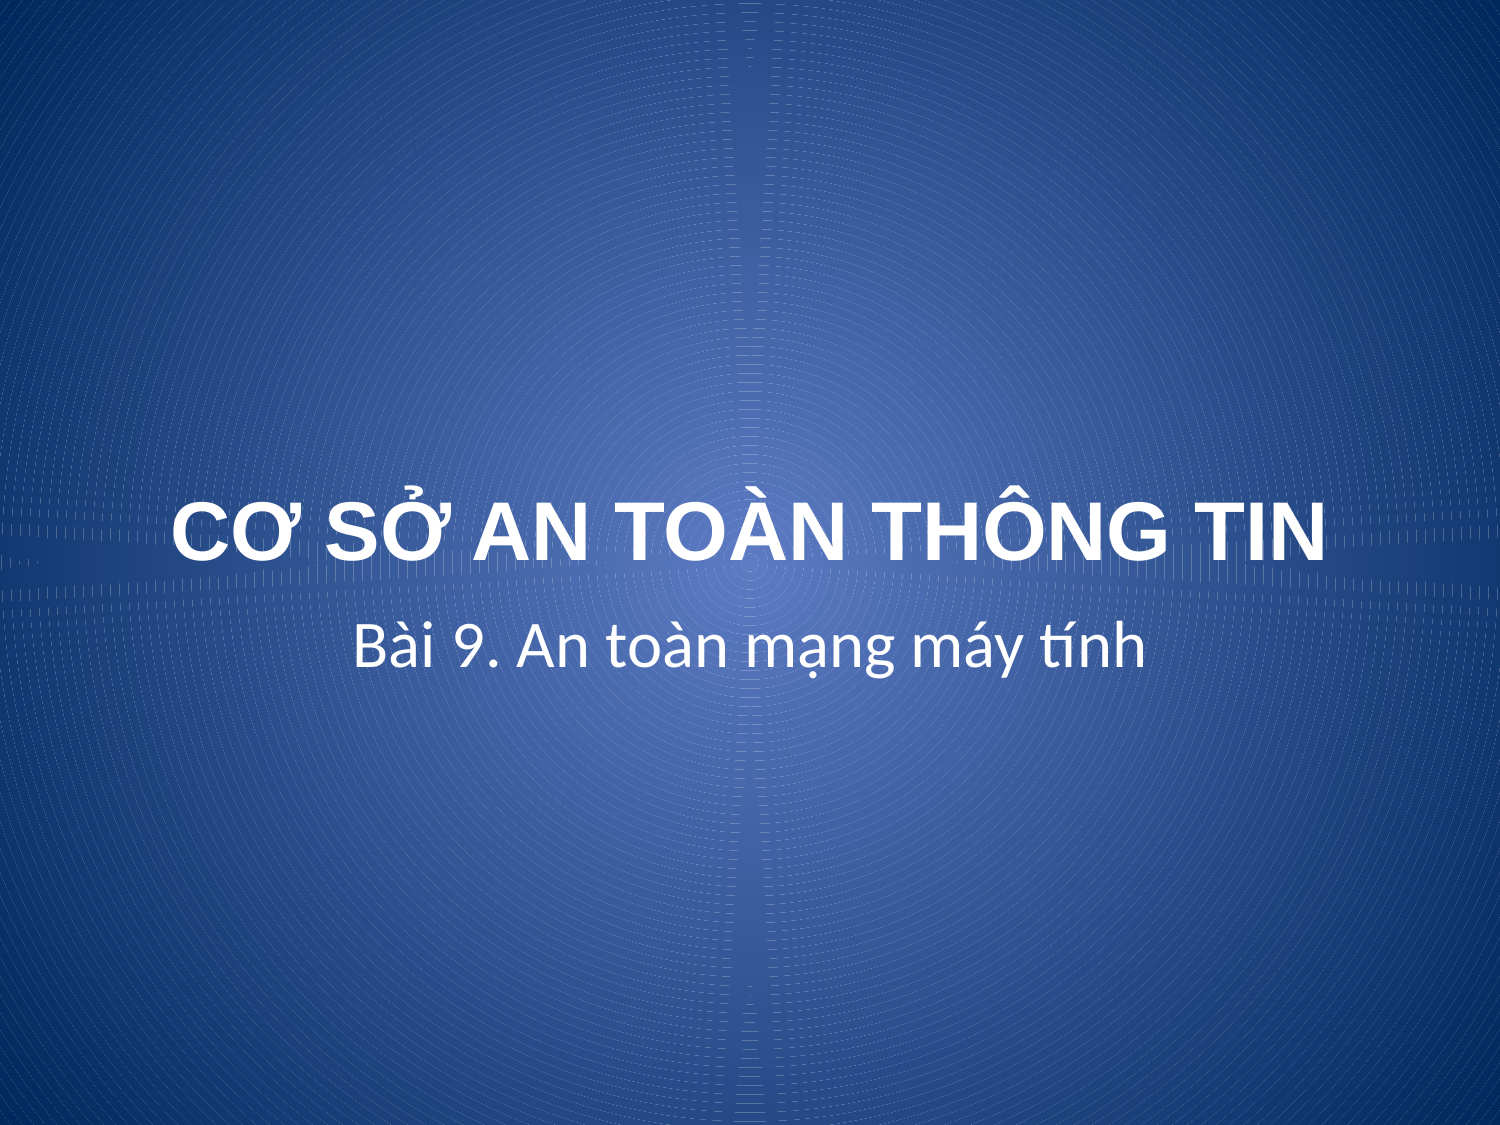

# CƠ SỞ AN TOÀN THÔNG TIN
Bài 9. An toàn mạng máy tính